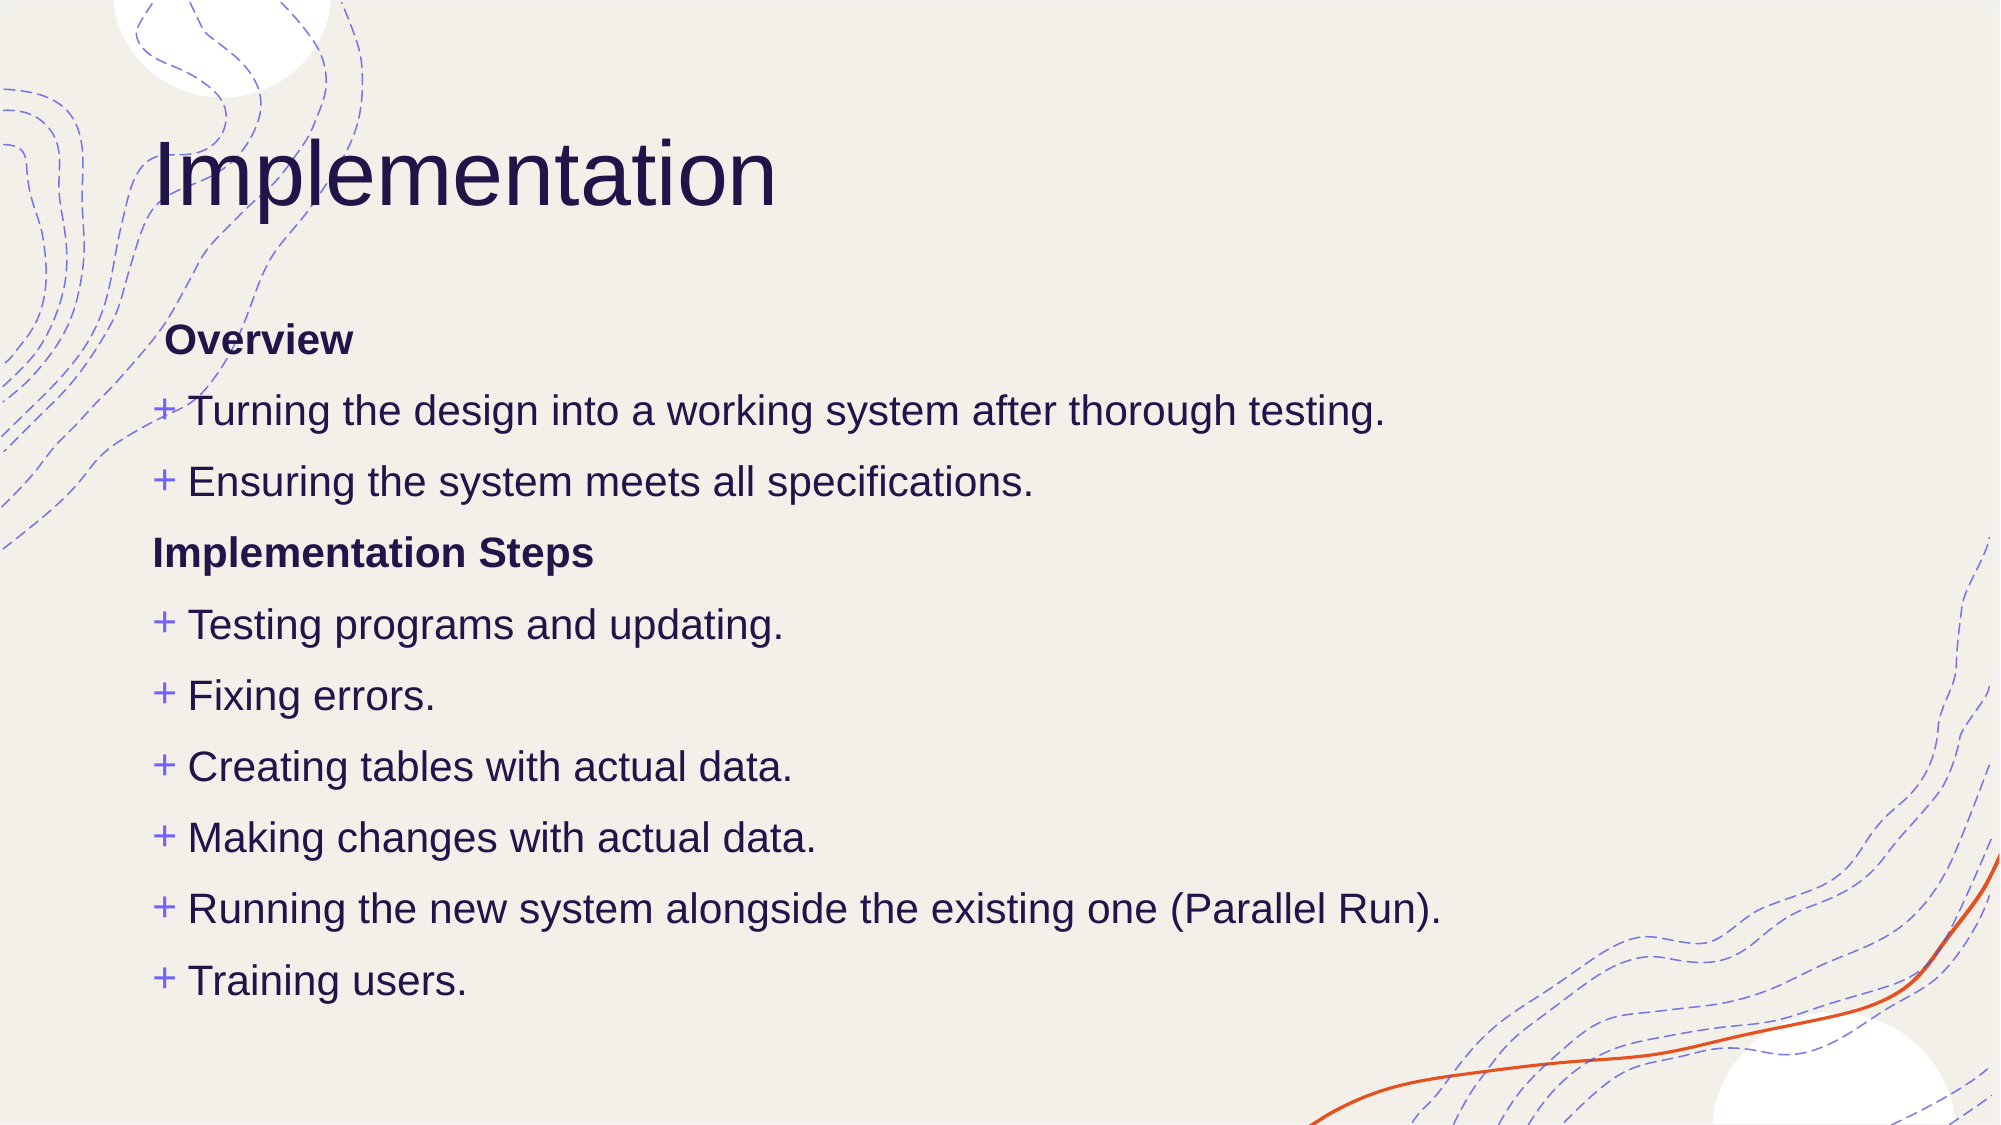

# Implementation
 Overview
Turning the design into a working system after thorough testing.
Ensuring the system meets all specifications.
Implementation Steps
Testing programs and updating.
Fixing errors.
Creating tables with actual data.
Making changes with actual data.
Running the new system alongside the existing one (Parallel Run).
Training users.